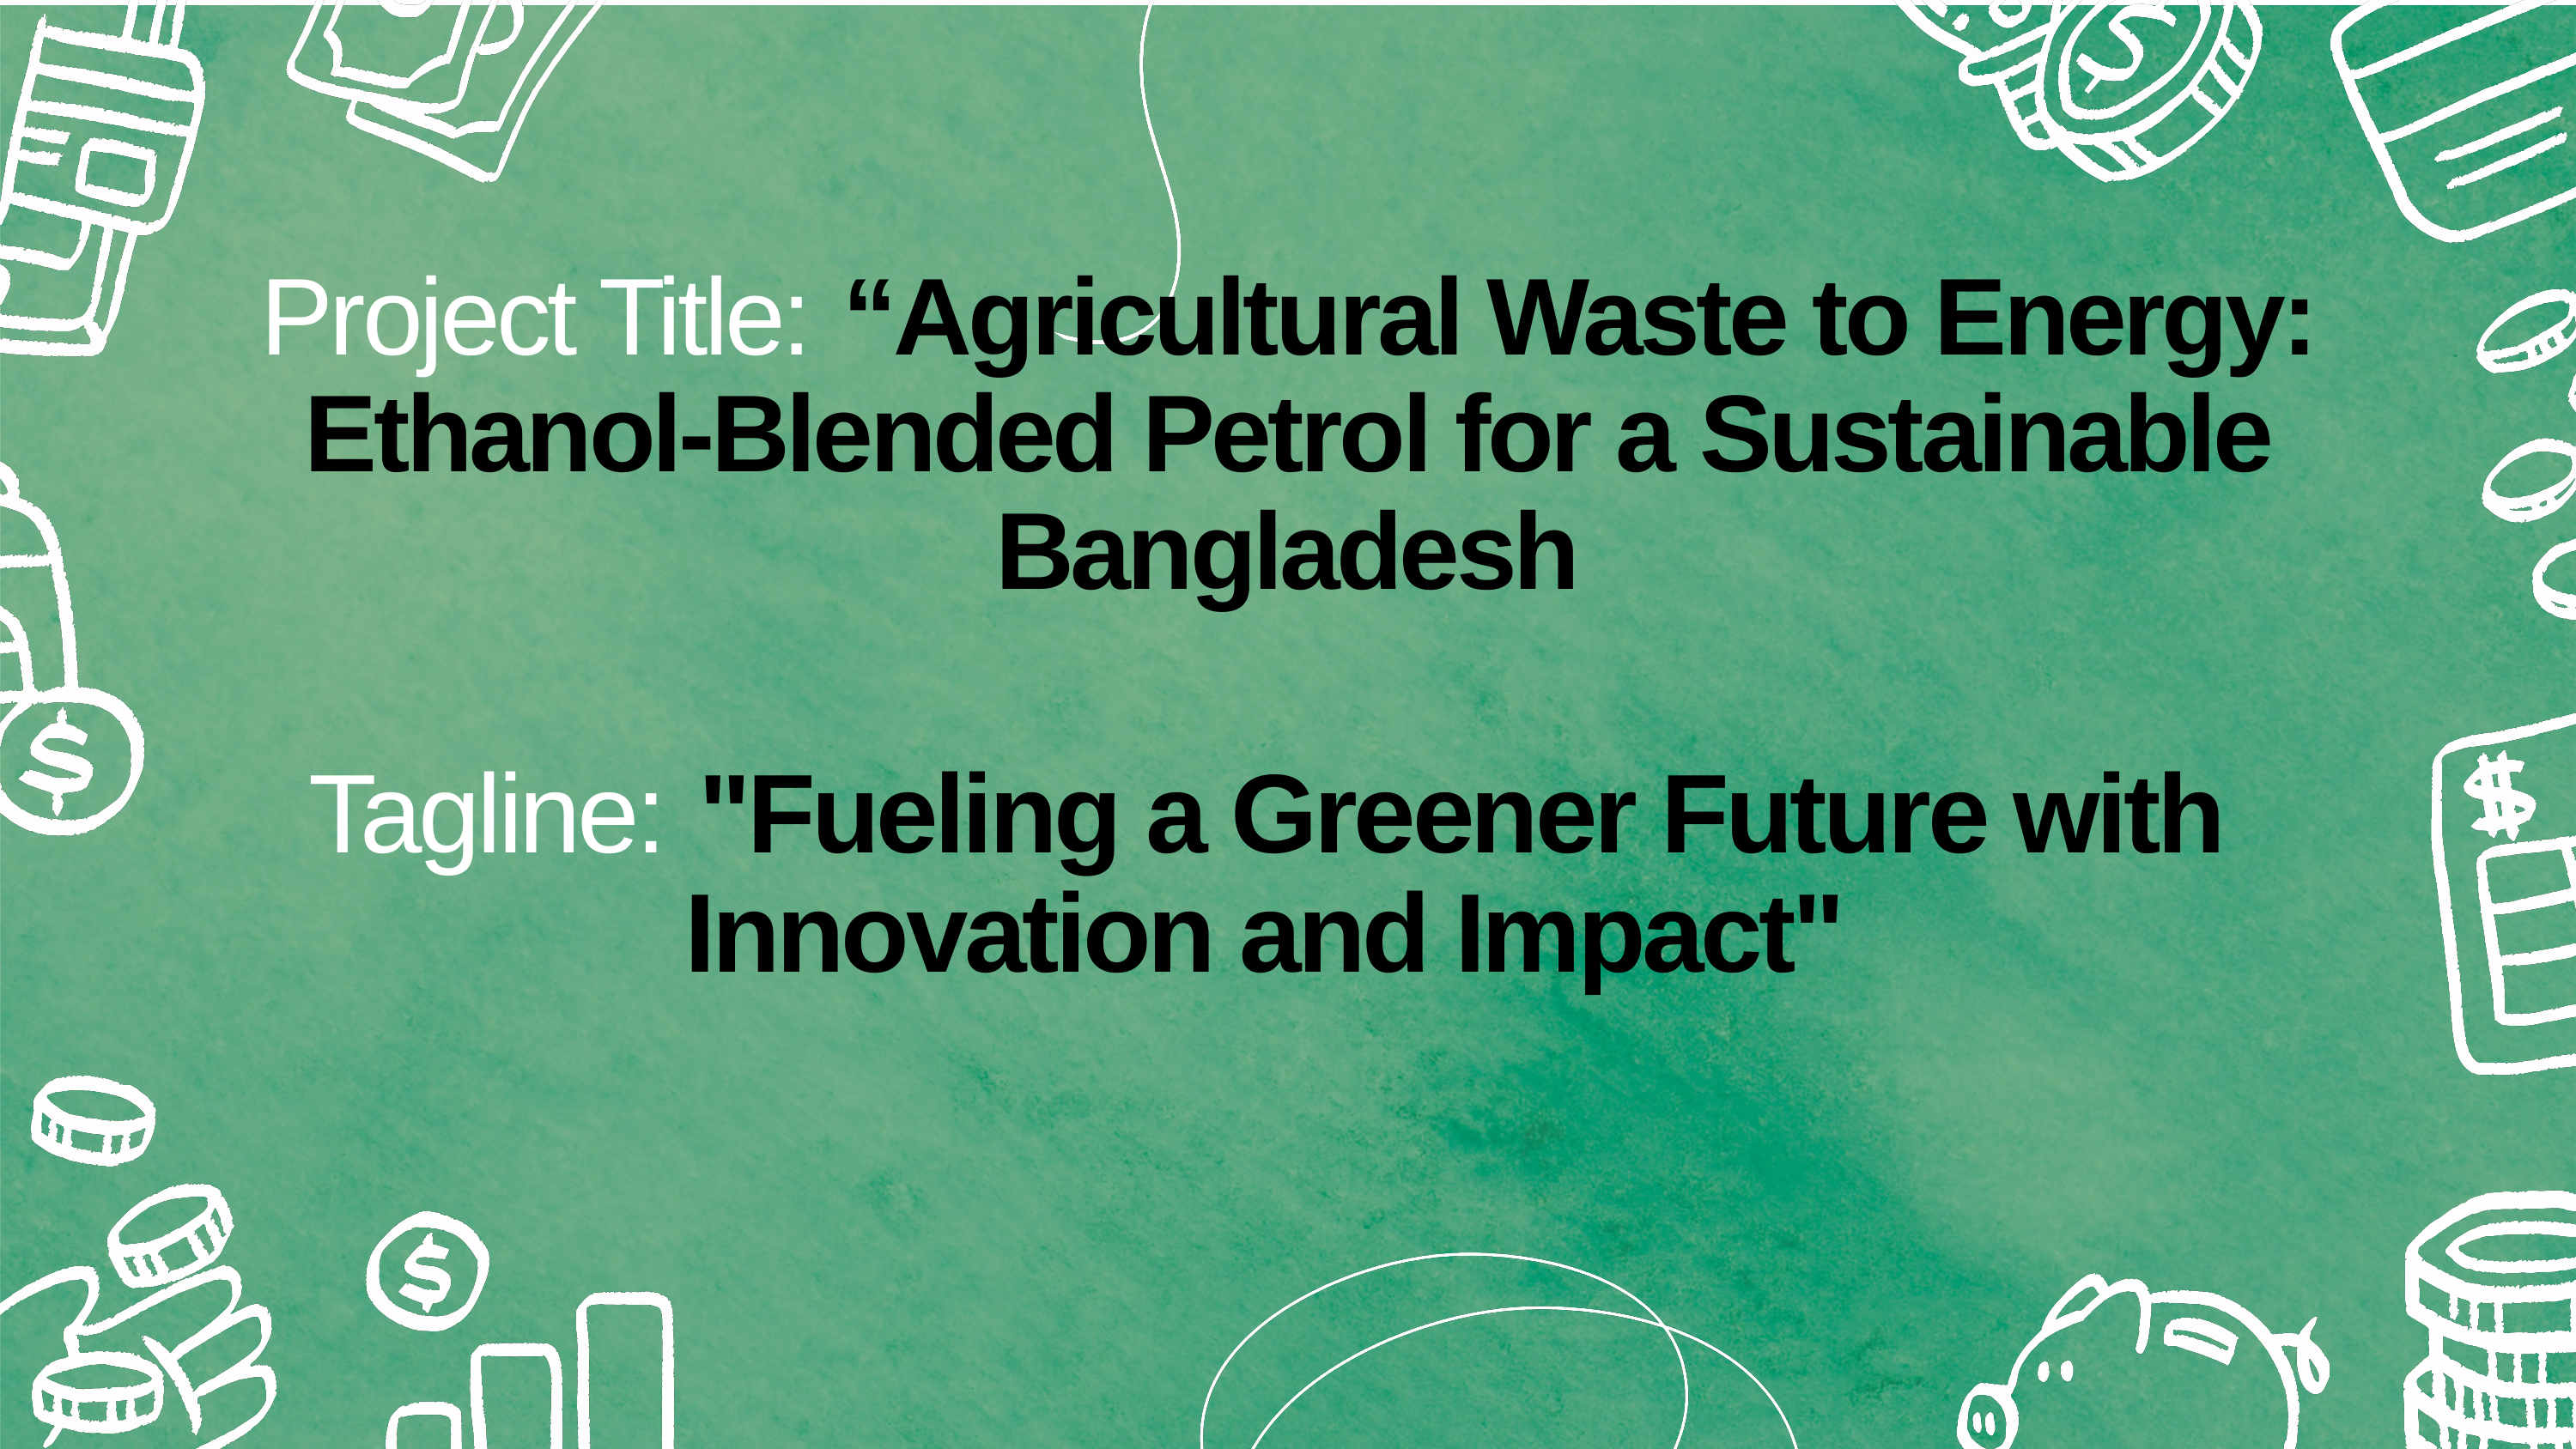

Project Title: “Agricultural Waste to Energy: Ethanol-Blended Petrol for a Sustainable Bangladesh

Tagline: "Fueling a Greener Future with Innovation and Impact"